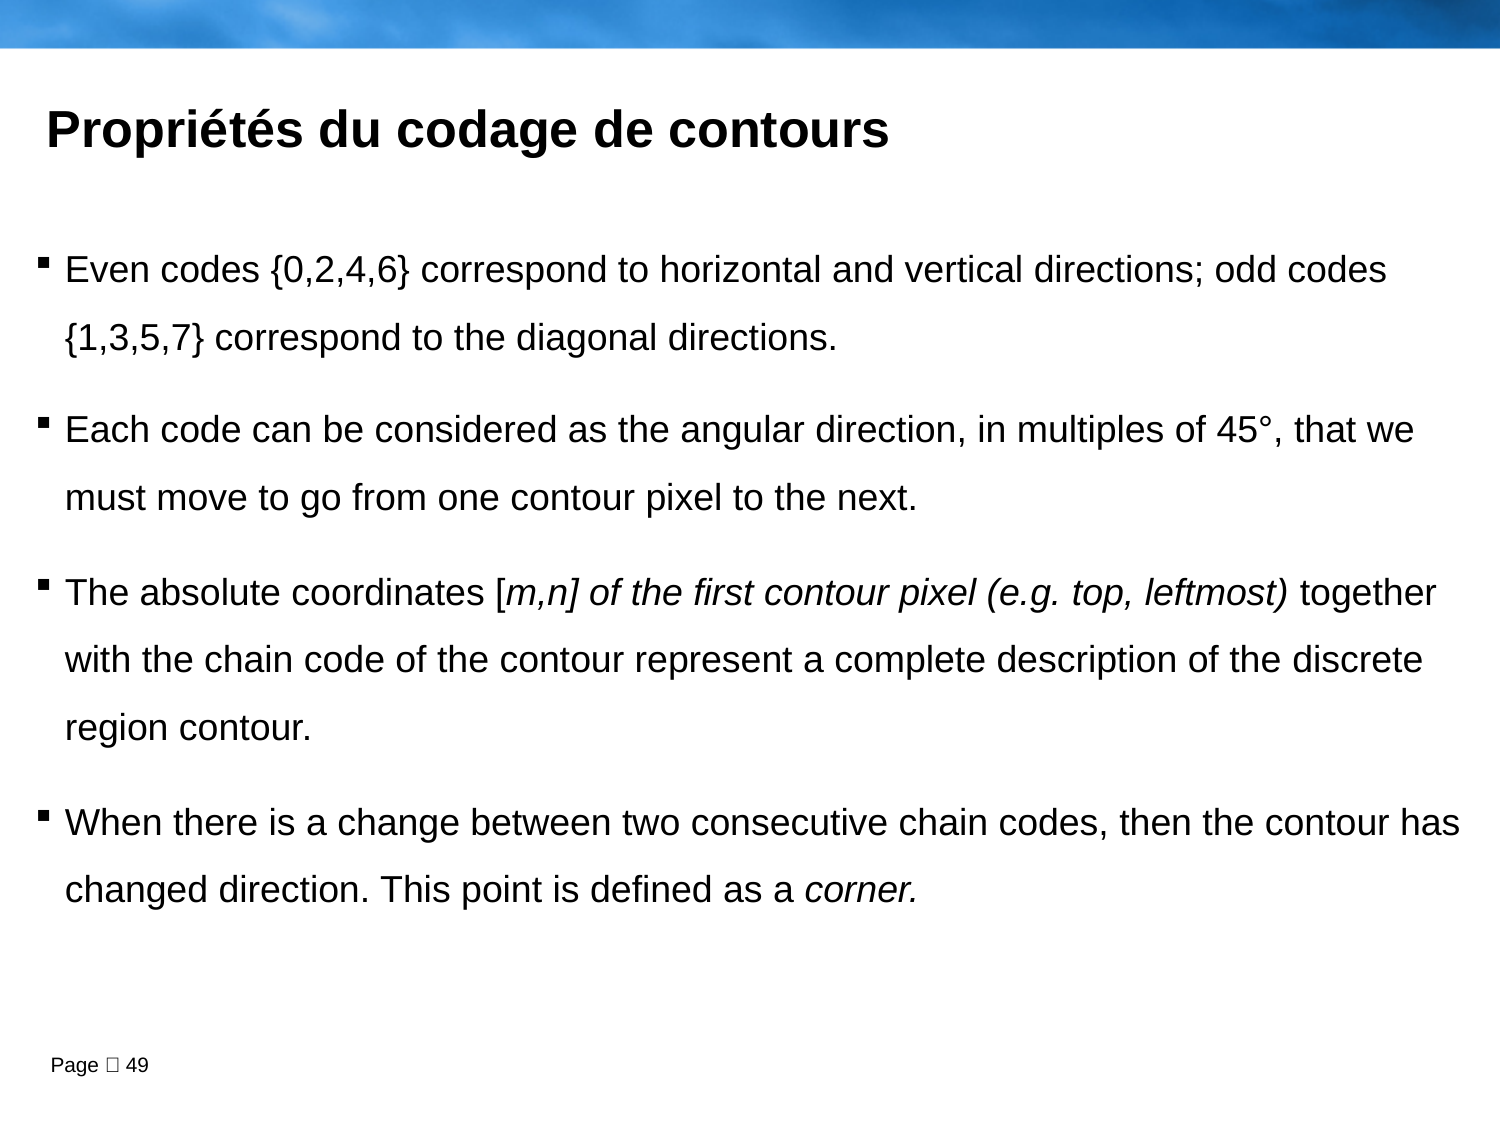

# Propriétés du codage de contours
Even codes {0,2,4,6} correspond to horizontal and vertical directions; odd codes {1,3,5,7} correspond to the diagonal directions.
Each code can be considered as the angular direction, in multiples of 45°, that we must move to go from one contour pixel to the next.
The absolute coordinates [m,n] of the first contour pixel (e.g. top, leftmost) together with the chain code of the contour represent a complete description of the discrete region contour.
When there is a change between two consecutive chain codes, then the contour has changed direction. This point is defined as a corner.